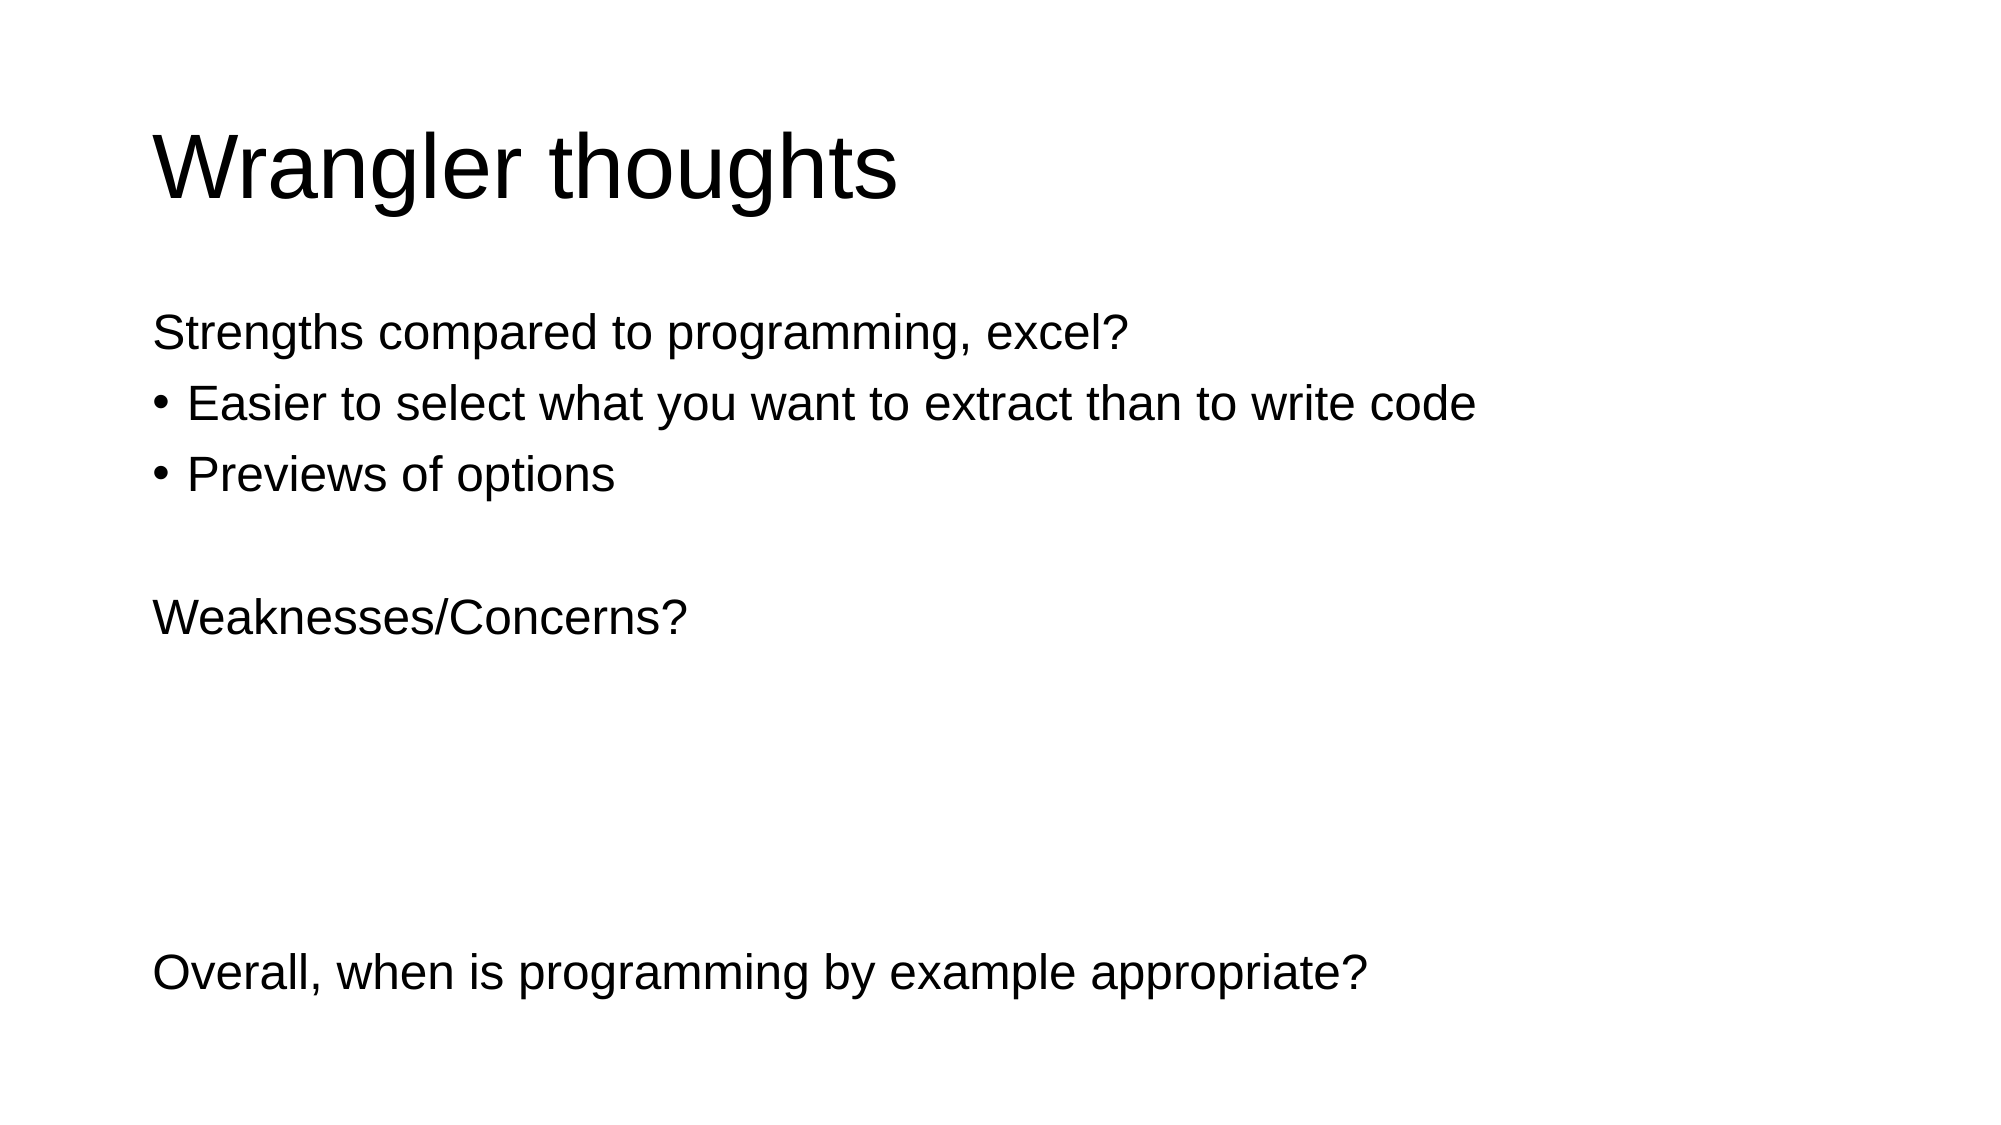

# Wrangler thoughts
Strengths compared to programming, excel?
Easier to select what you want to extract than to write code
Previews of options

Weaknesses/Concerns?

Overall, when is programming by example appropriate?